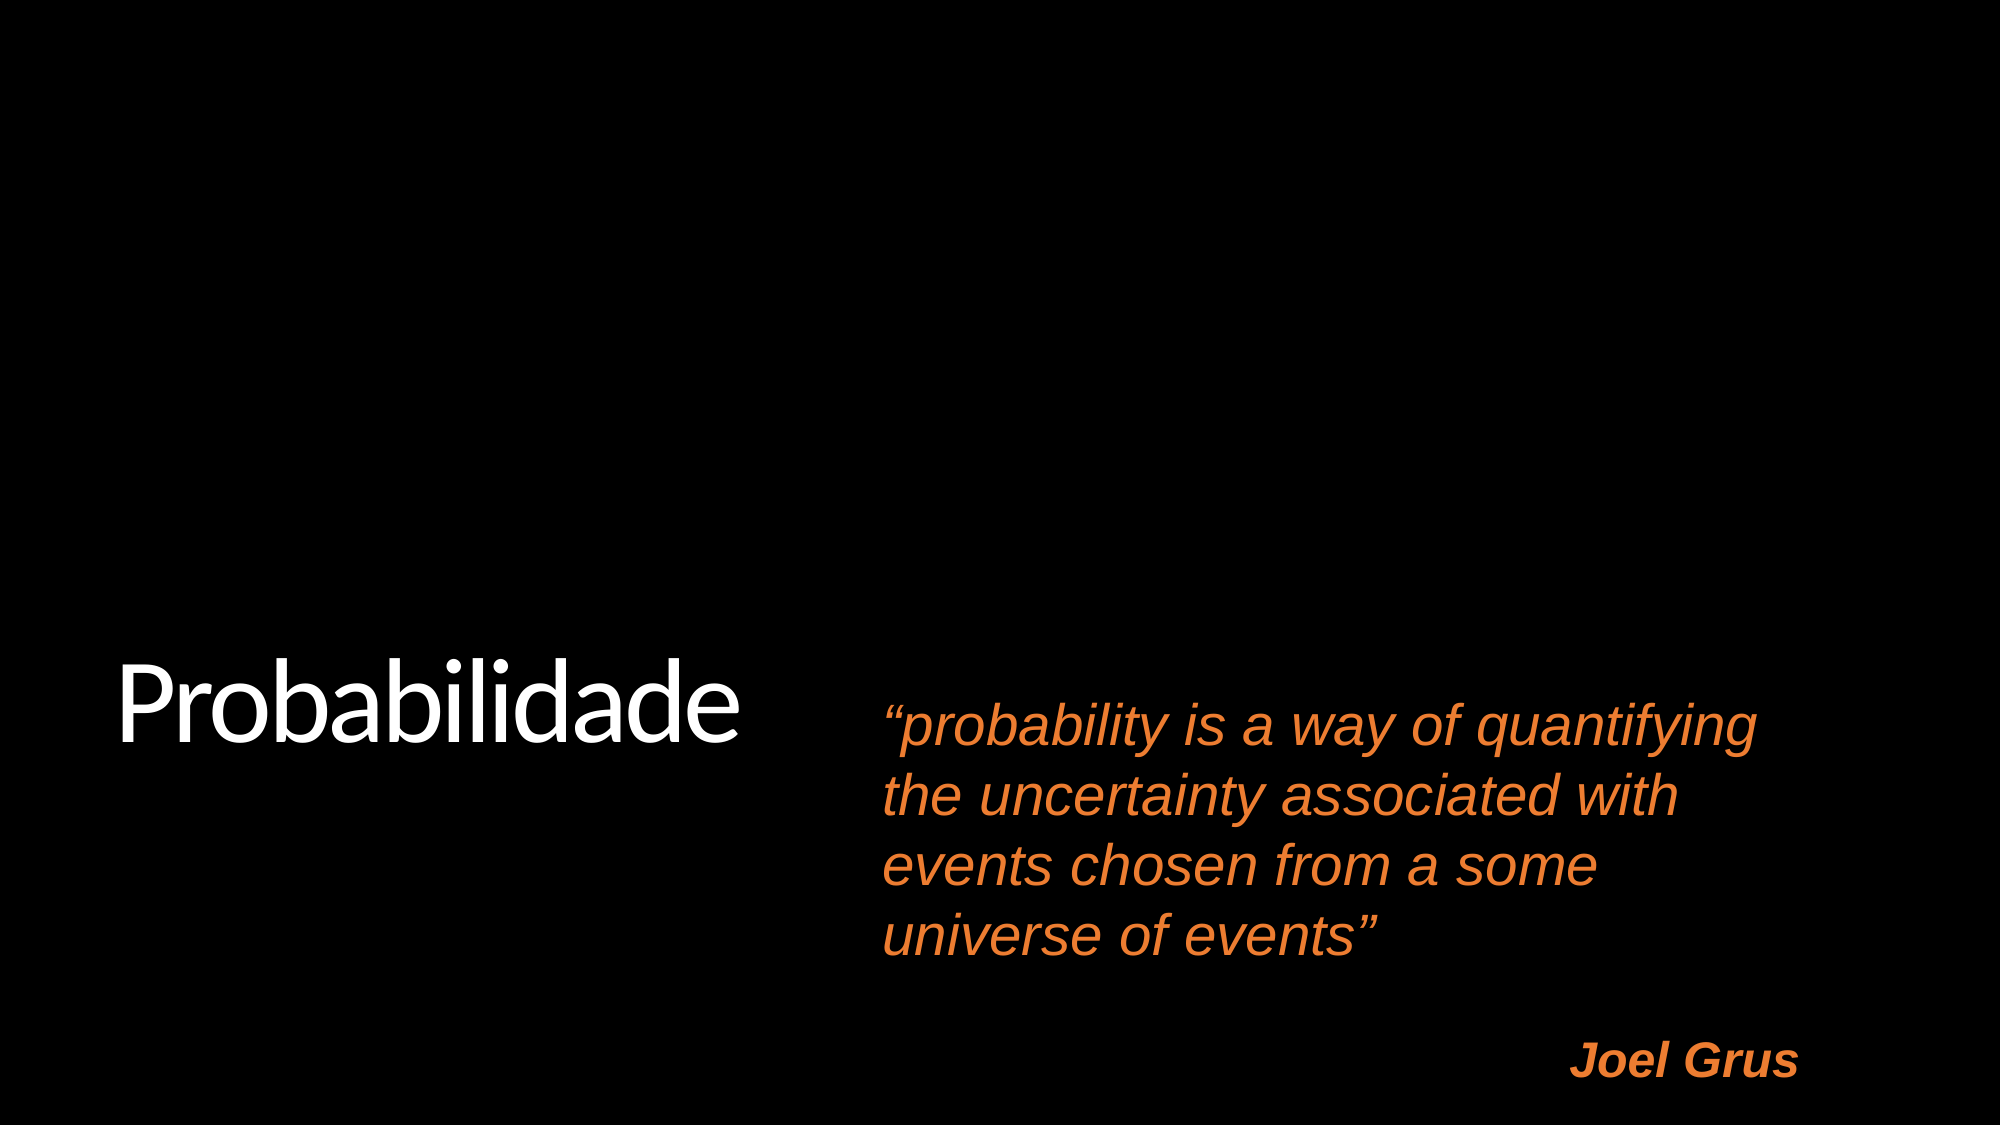

# Probabilidade
“probability is a way of quantifying the uncertainty associated with events chosen from a some universe of events”

Joel Grus